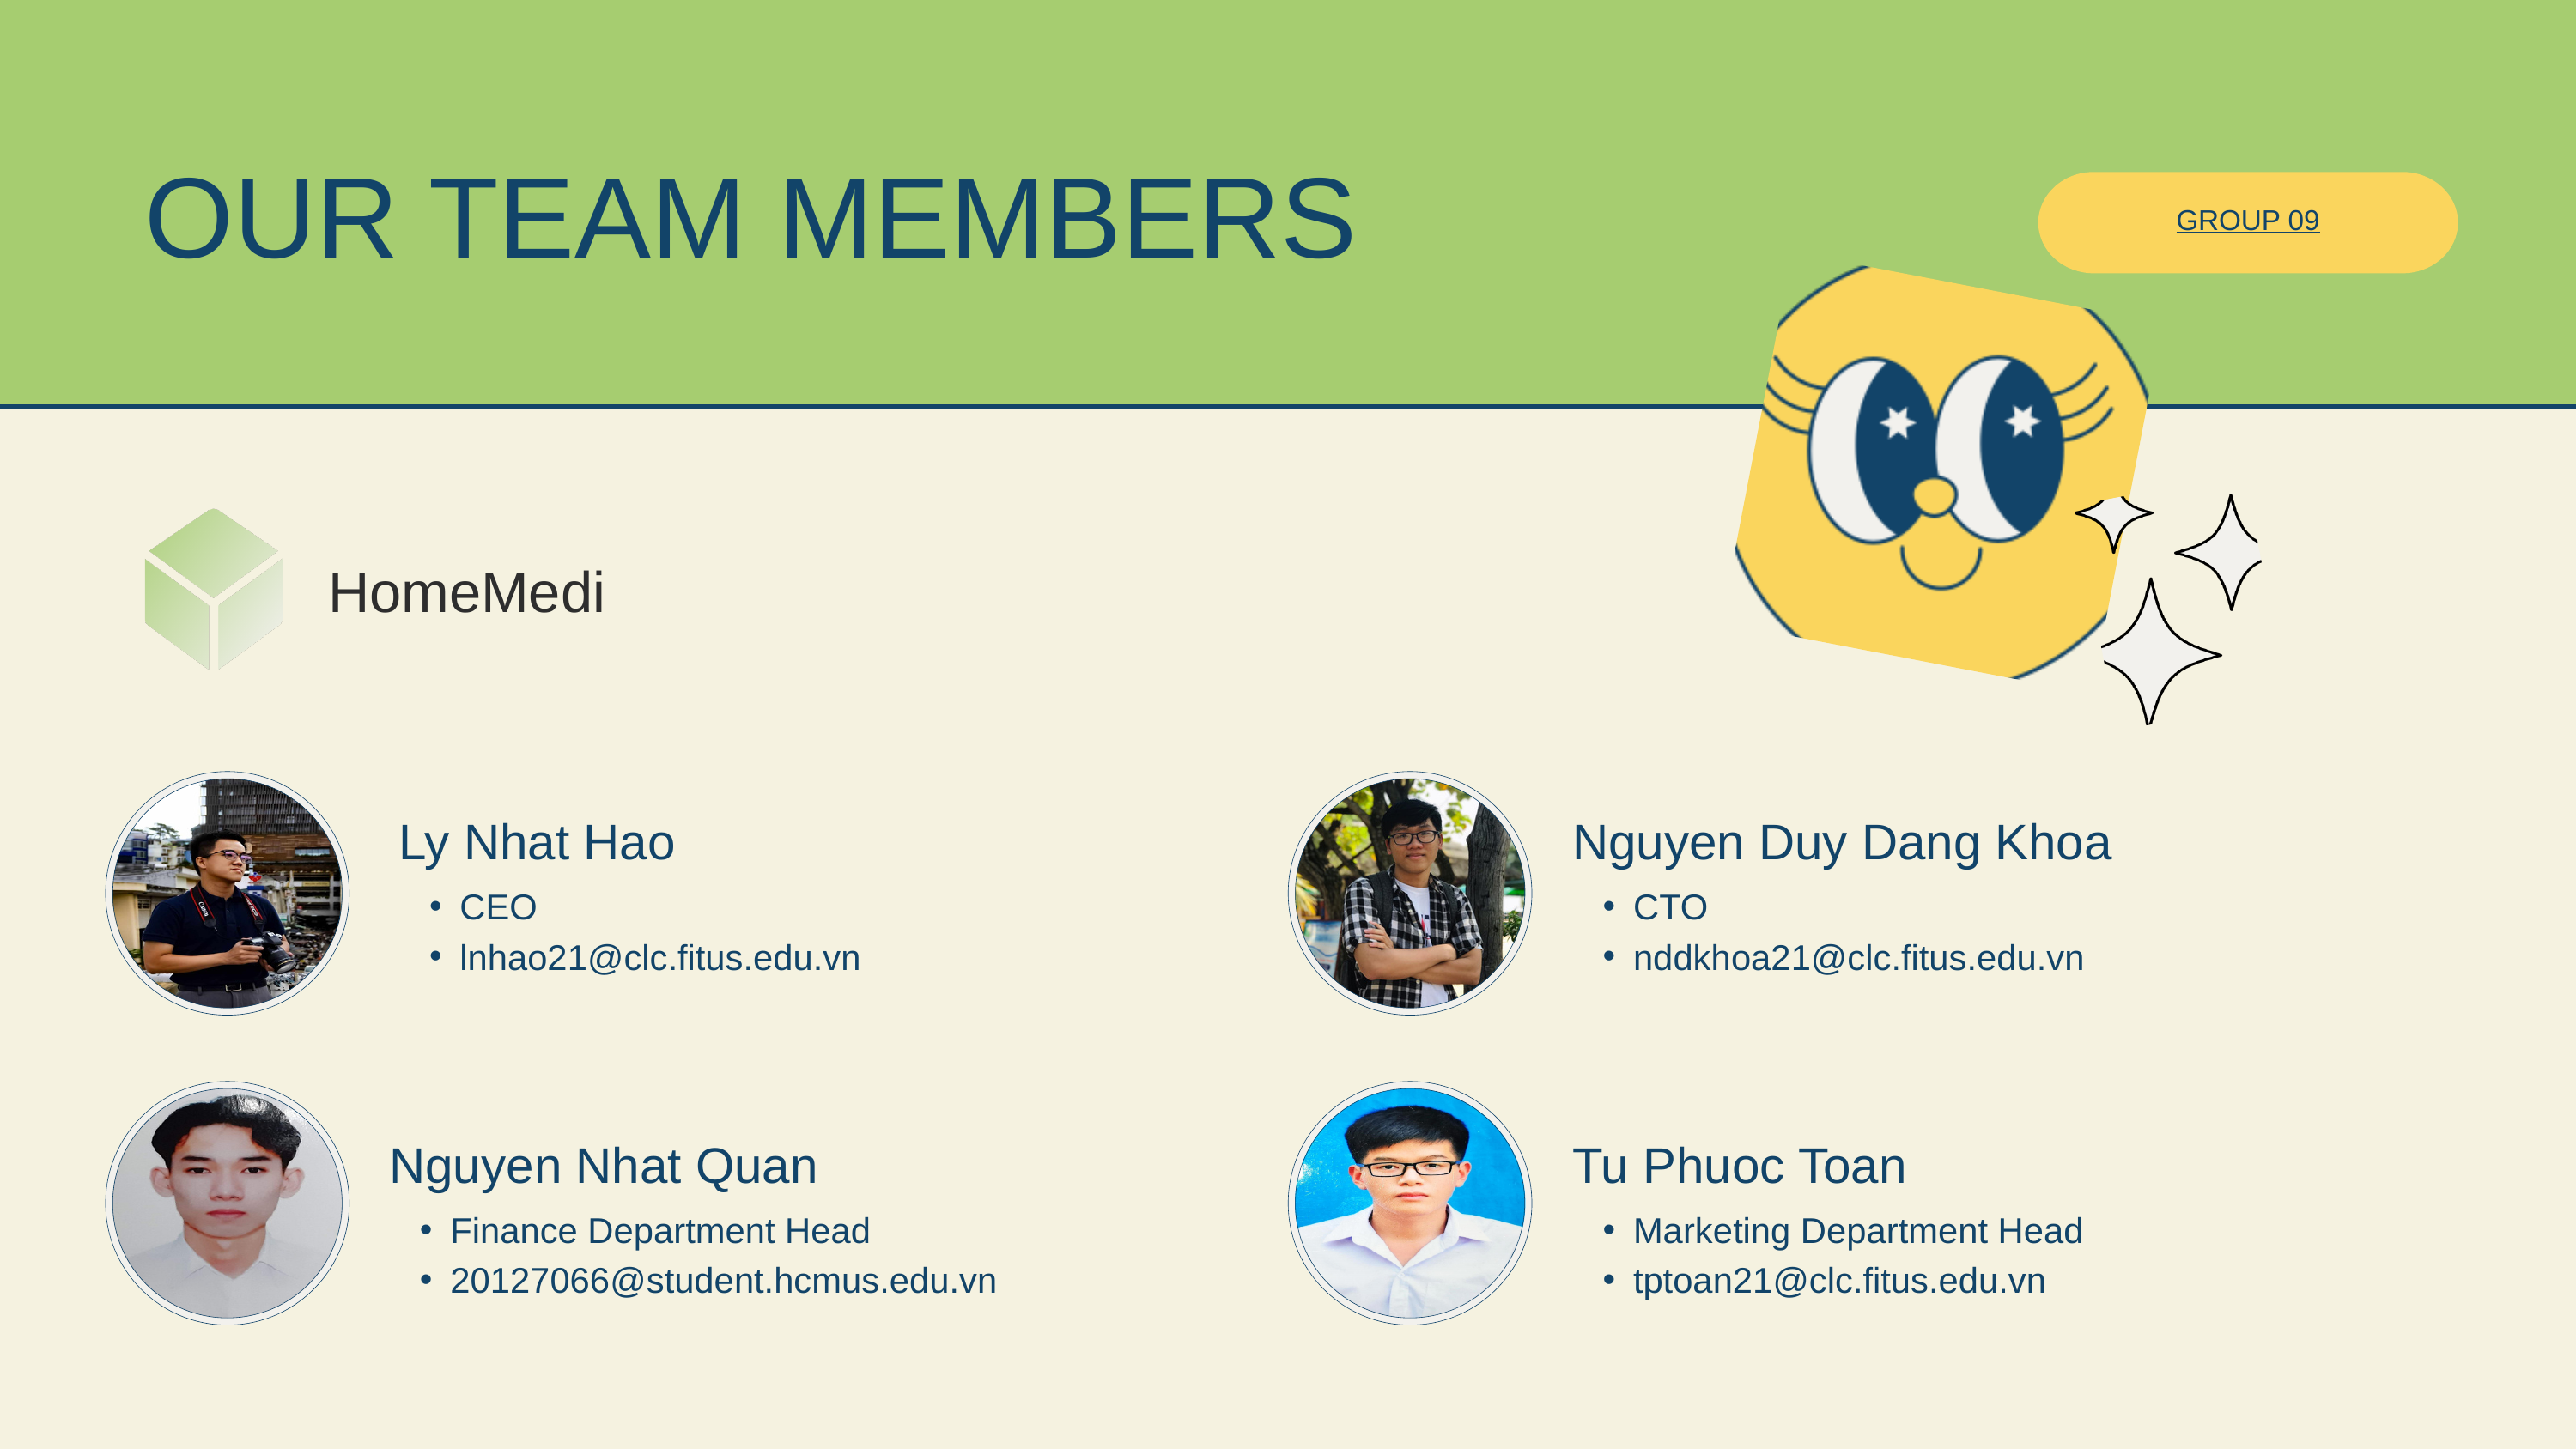

OUR TEAM MEMBERS

GROUP 09

HomeMedi

Ly Nhat Hao
CEO
lnhao21@clc.fitus.edu.vn
Nguyen Duy Dang Khoa
CTO
nddkhoa21@clc.fitus.edu.vn

Nguyen Nhat Quan
Finance Department Head
20127066@student.hcmus.edu.vn
Tu Phuoc Toan
Marketing Department Head
tptoan21@clc.fitus.edu.vn